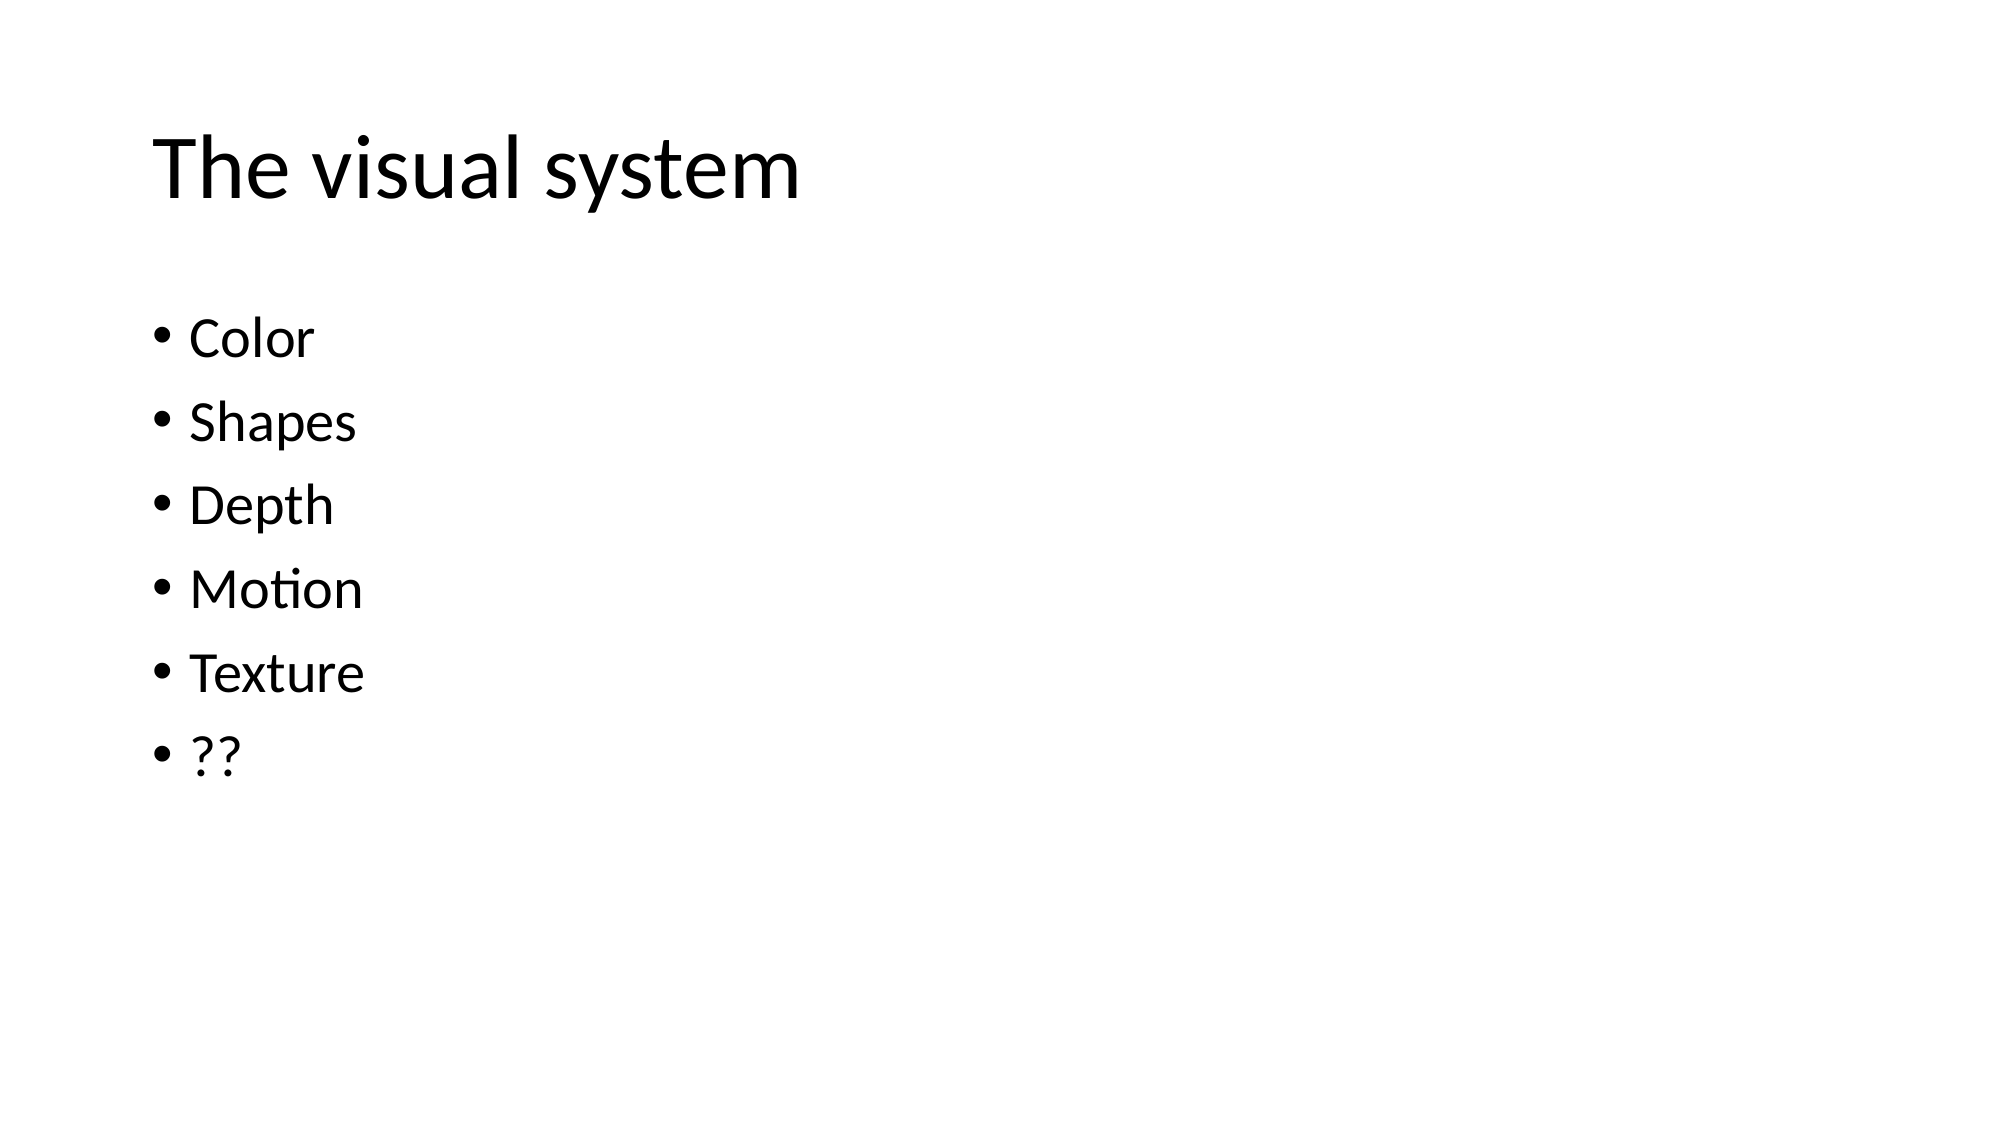

# The visual system
Color
Shapes
Depth
Motion
Texture
??